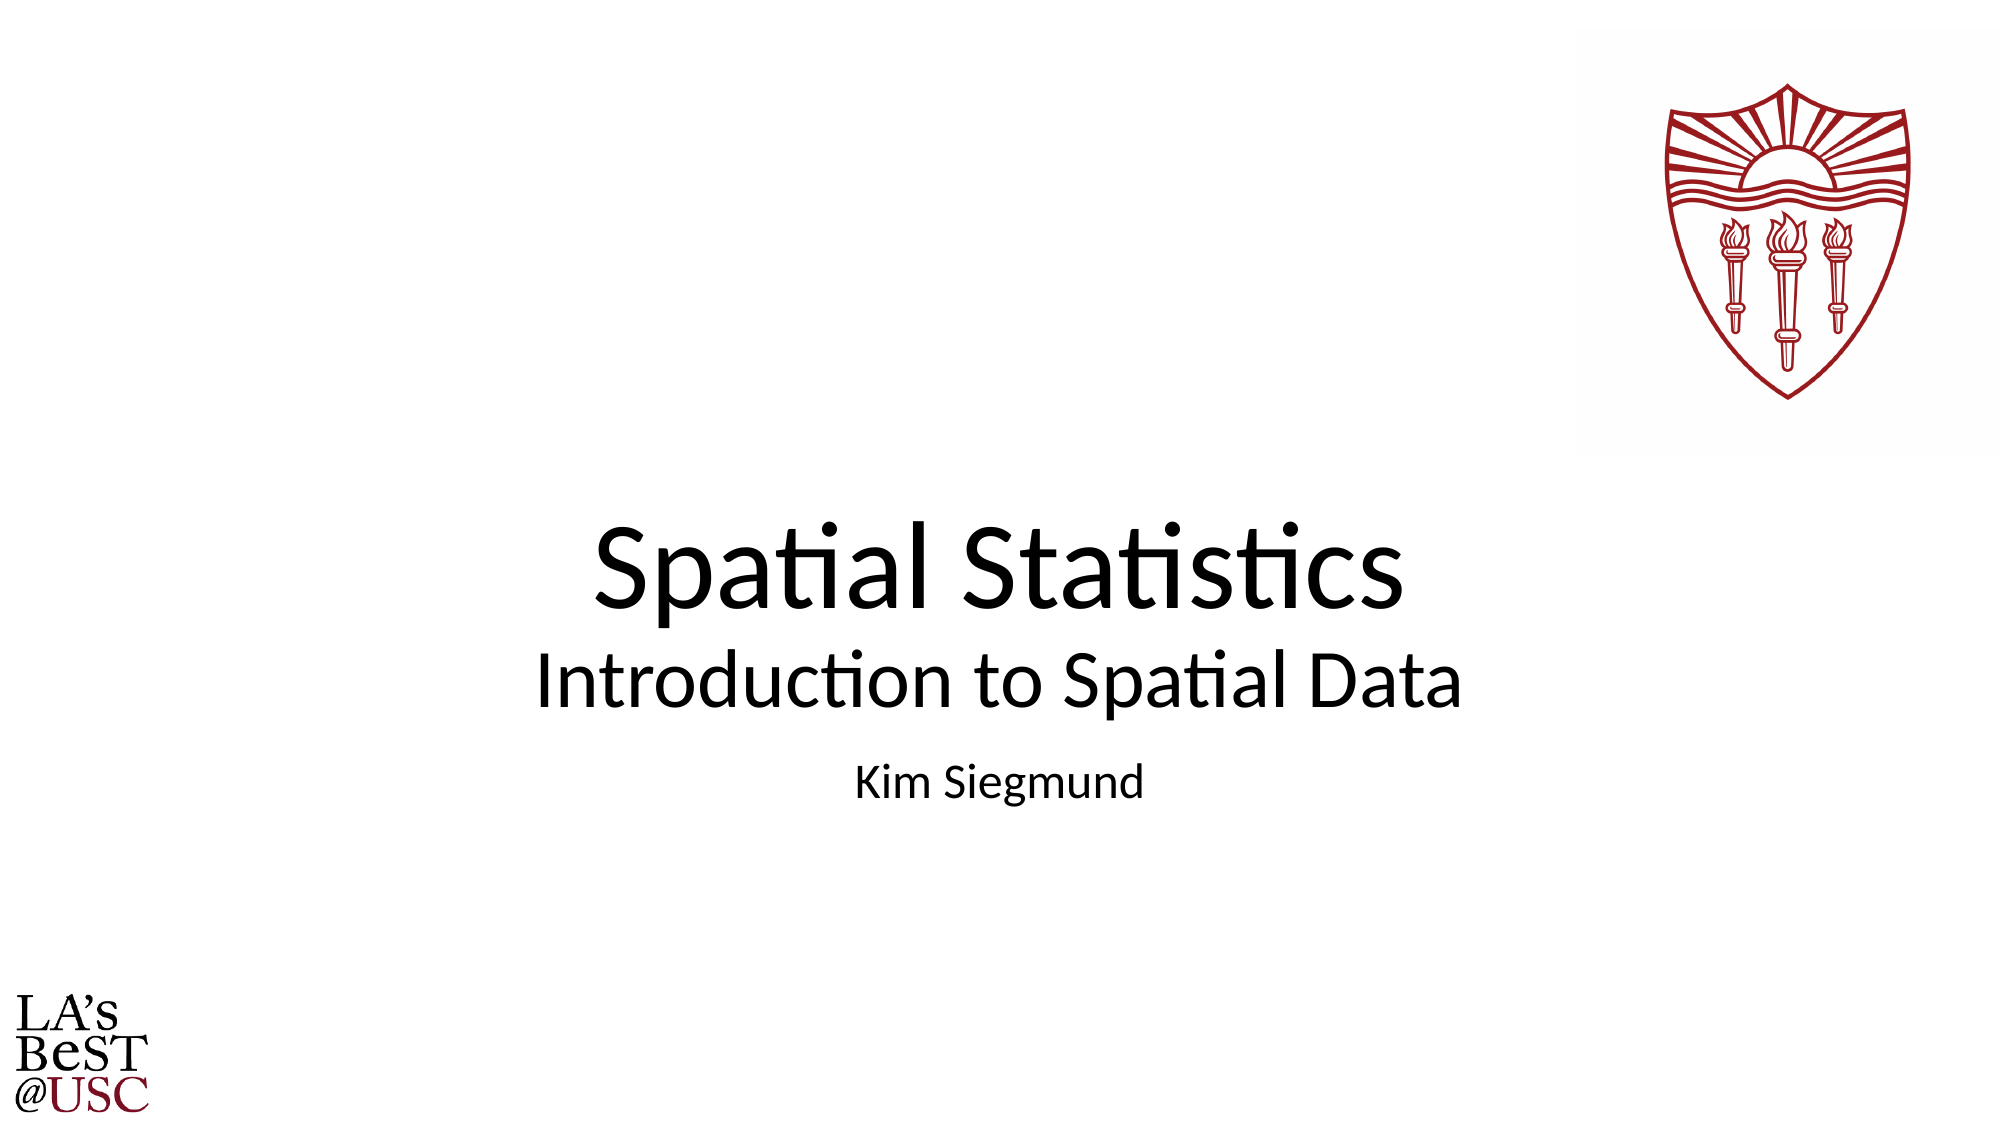

# Spatial Statistics Introduction to Spatial Data
Kim Siegmund